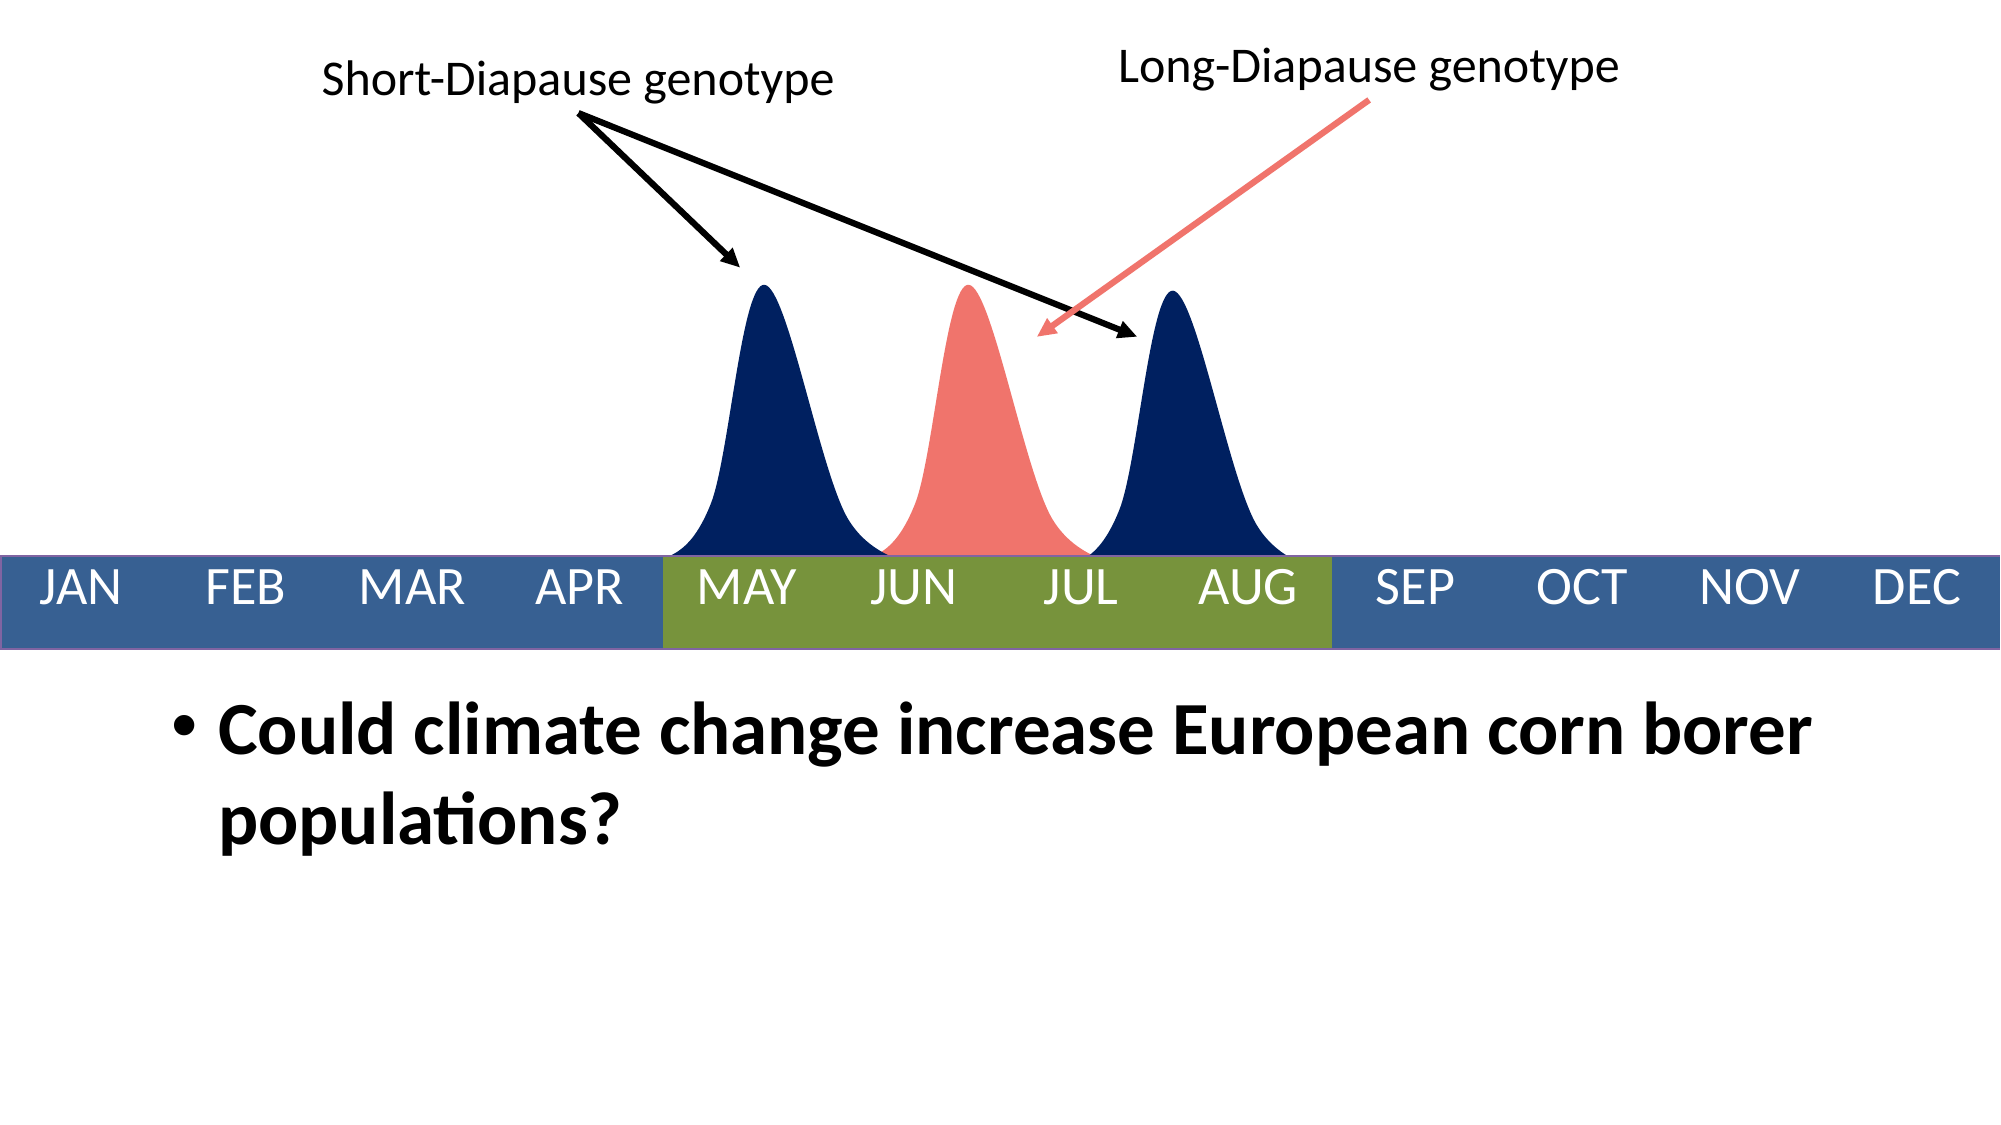

Long-Diapause genotype
Short-Diapause genotype

| JAN | FEB | MAR | APR | MAY | JUN | JUL | AUG | SEP | OCT | NOV | DEC |
| --- | --- | --- | --- | --- | --- | --- | --- | --- | --- | --- | --- |
Could climate change increase European corn borer populations?